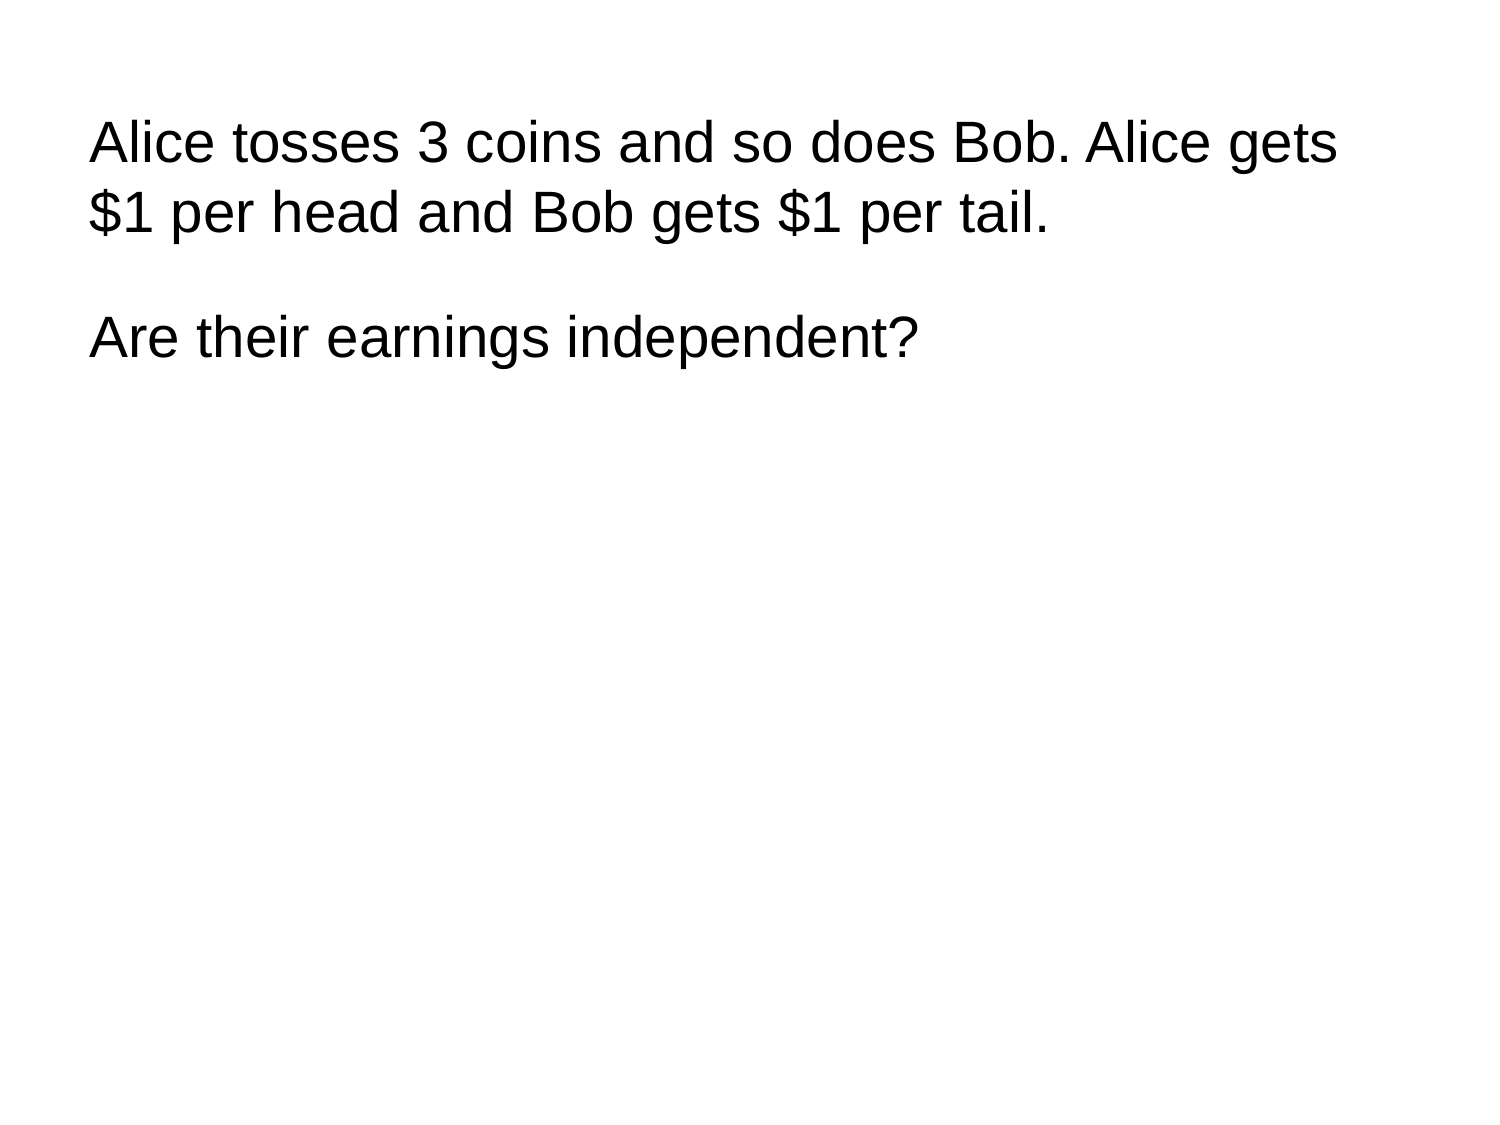

Alice tosses 3 coins and so does Bob. Alice gets $1 per head and Bob gets $1 per tail.
Are their earnings independent?